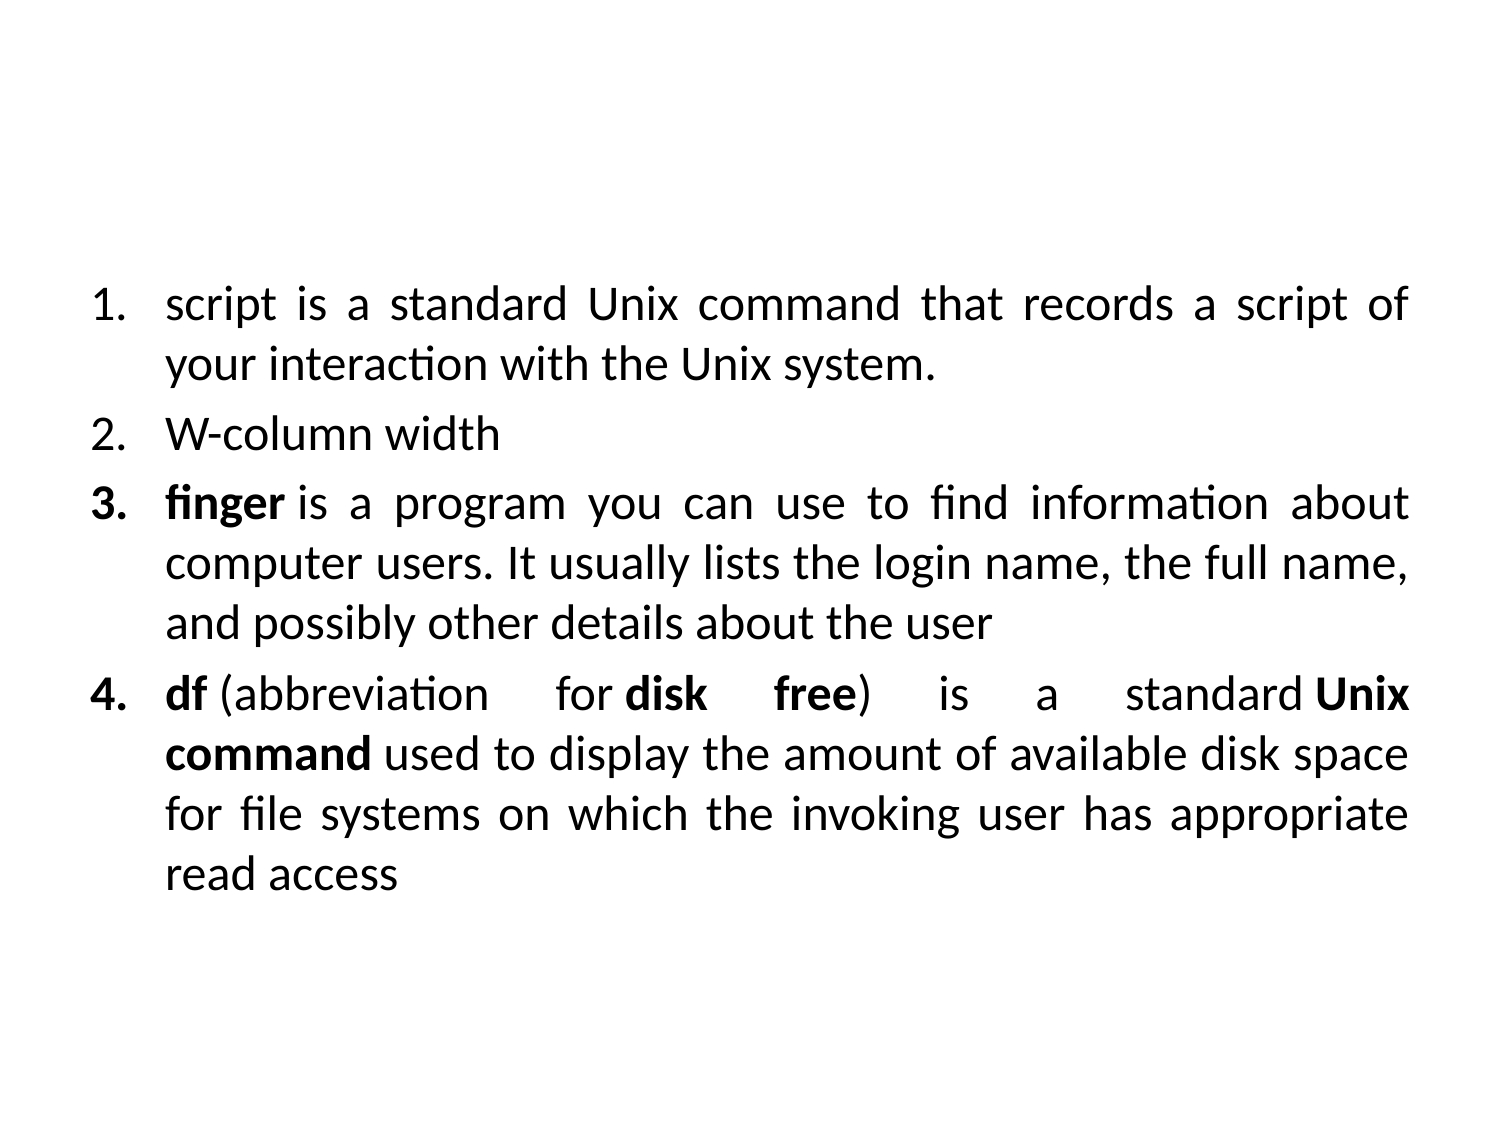

#
script is a standard Unix command that records a script of your interaction with the Unix system.
W-column width
finger is a program you can use to find information about computer users. It usually lists the login name, the full name, and possibly other details about the user
df (abbreviation for disk free) is a standard Unix command used to display the amount of available disk space for file systems on which the invoking user has appropriate read access